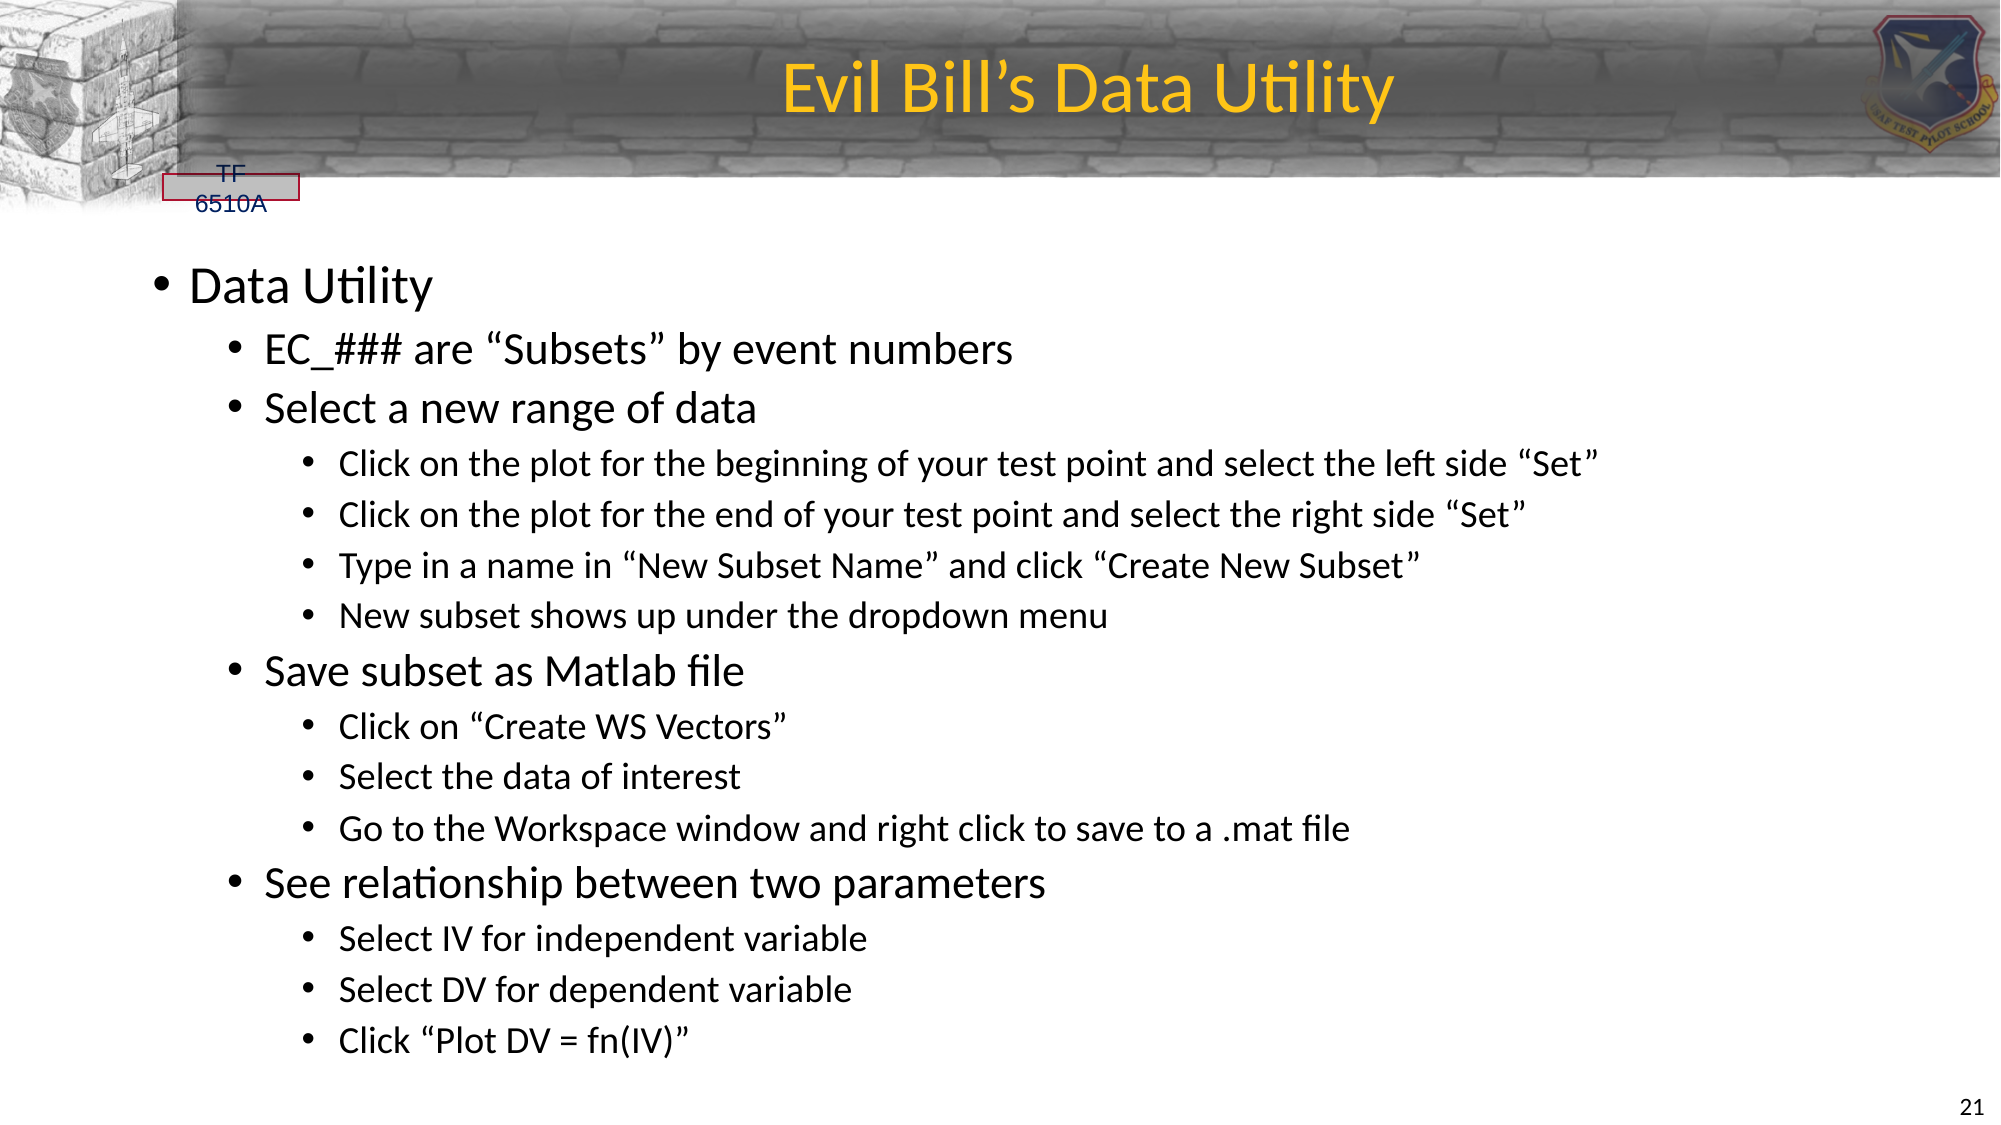

# Evil Bill’s Data Utility
Data Utility
EC_### are “Subsets” by event numbers
Select a new range of data
Click on the plot for the beginning of your test point and select the left side “Set”
Click on the plot for the end of your test point and select the right side “Set”
Type in a name in “New Subset Name” and click “Create New Subset”
New subset shows up under the dropdown menu
Save subset as Matlab file
Click on “Create WS Vectors”
Select the data of interest
Go to the Workspace window and right click to save to a .mat file
See relationship between two parameters
Select IV for independent variable
Select DV for dependent variable
Click “Plot DV = fn(IV)”

21